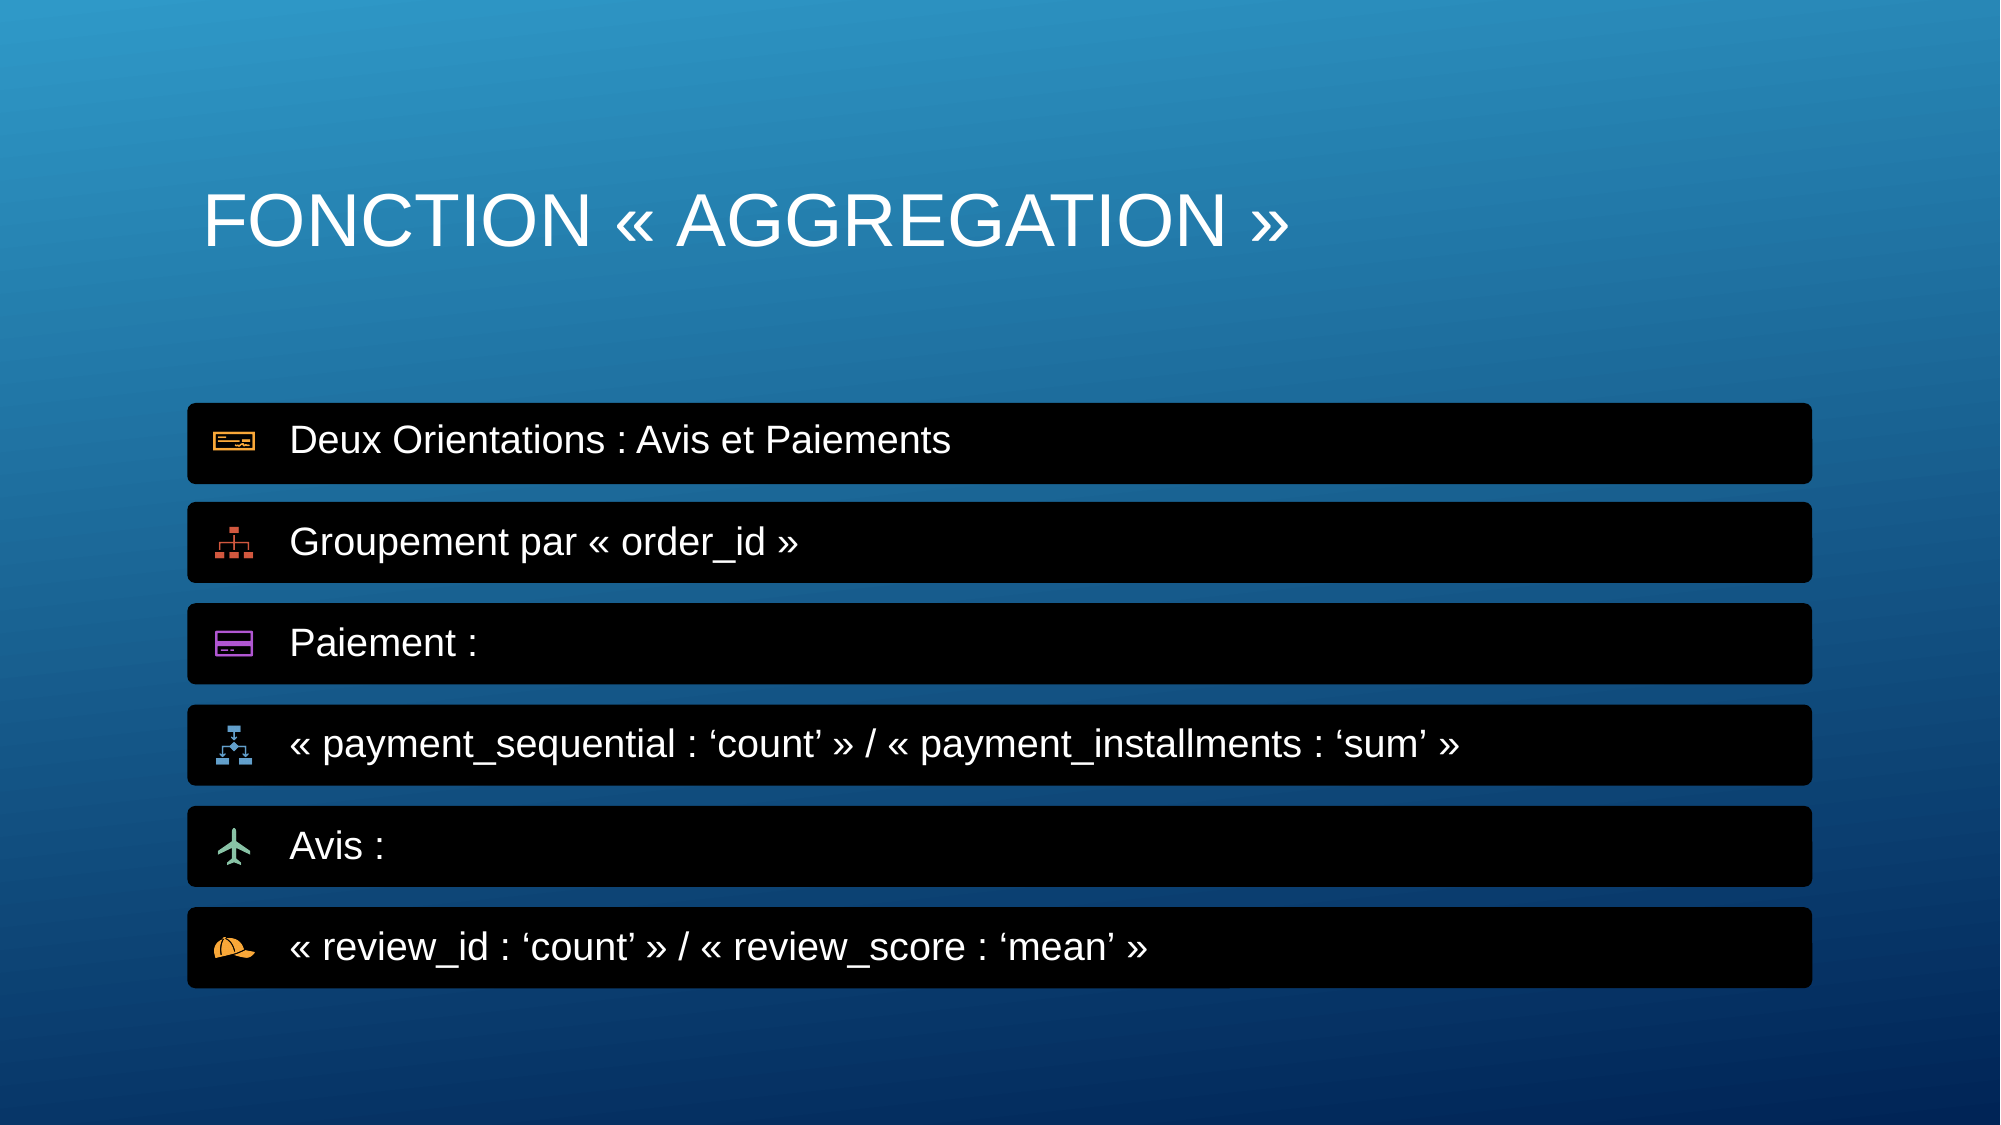

# FONCTION « AGGREGATION »
Deux Orientations : Avis et Paiements
Groupement par « order_id »
Paiement :
« payment_sequential : ‘count’ » / « payment_installments : ‘sum’ »
Avis :
« review_id : ‘count’ » / « review_score : ‘mean’ »